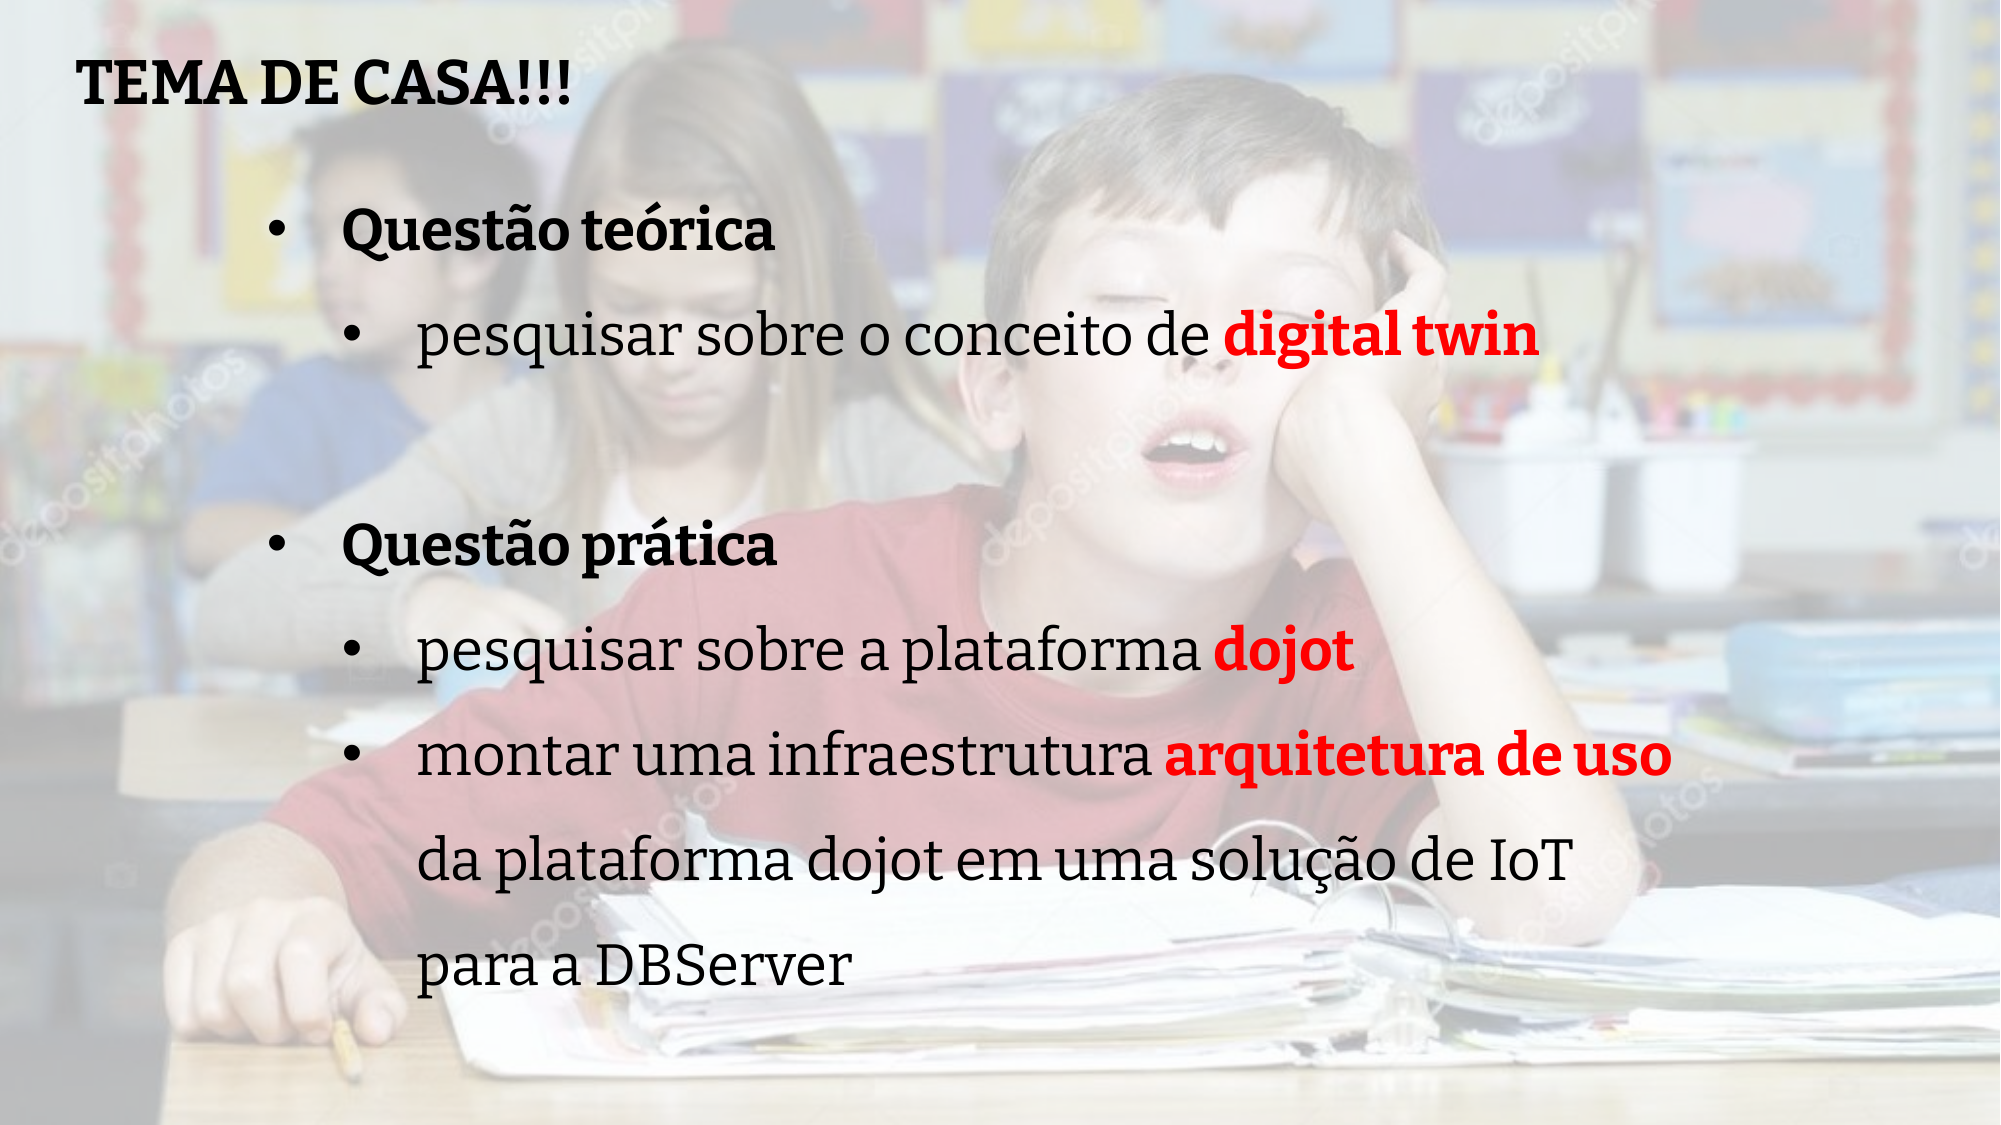

TEMA DE CASA!!!
Questão teórica
pesquisar sobre o conceito de digital twin

Questão prática
pesquisar sobre a plataforma dojot
montar uma infraestrutura arquitetura de uso da plataforma dojot em uma solução de IoT para a DBServer